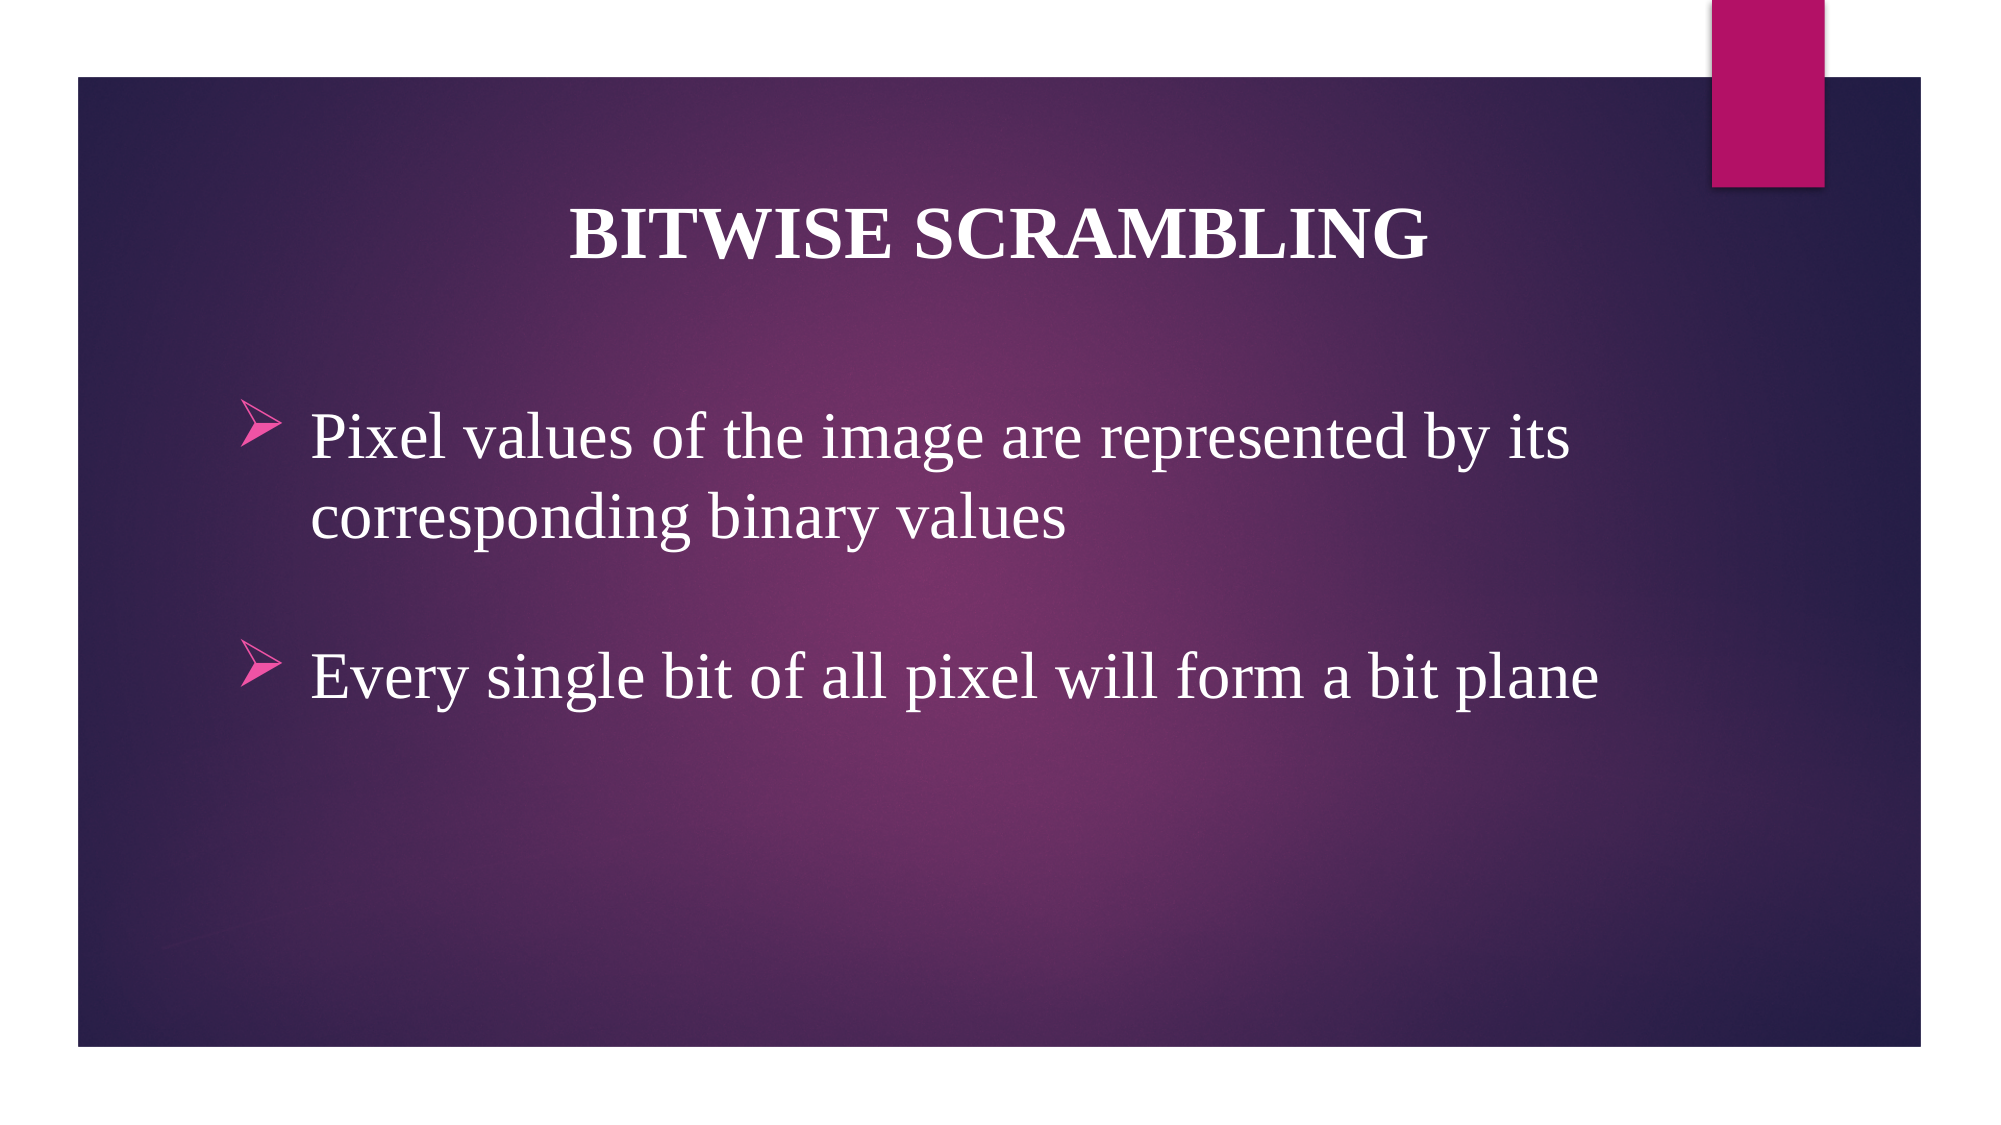

BITWISE SCRAMBLING
Pixel values of the image are represented by its corresponding binary values

Every single bit of all pixel will form a bit plane